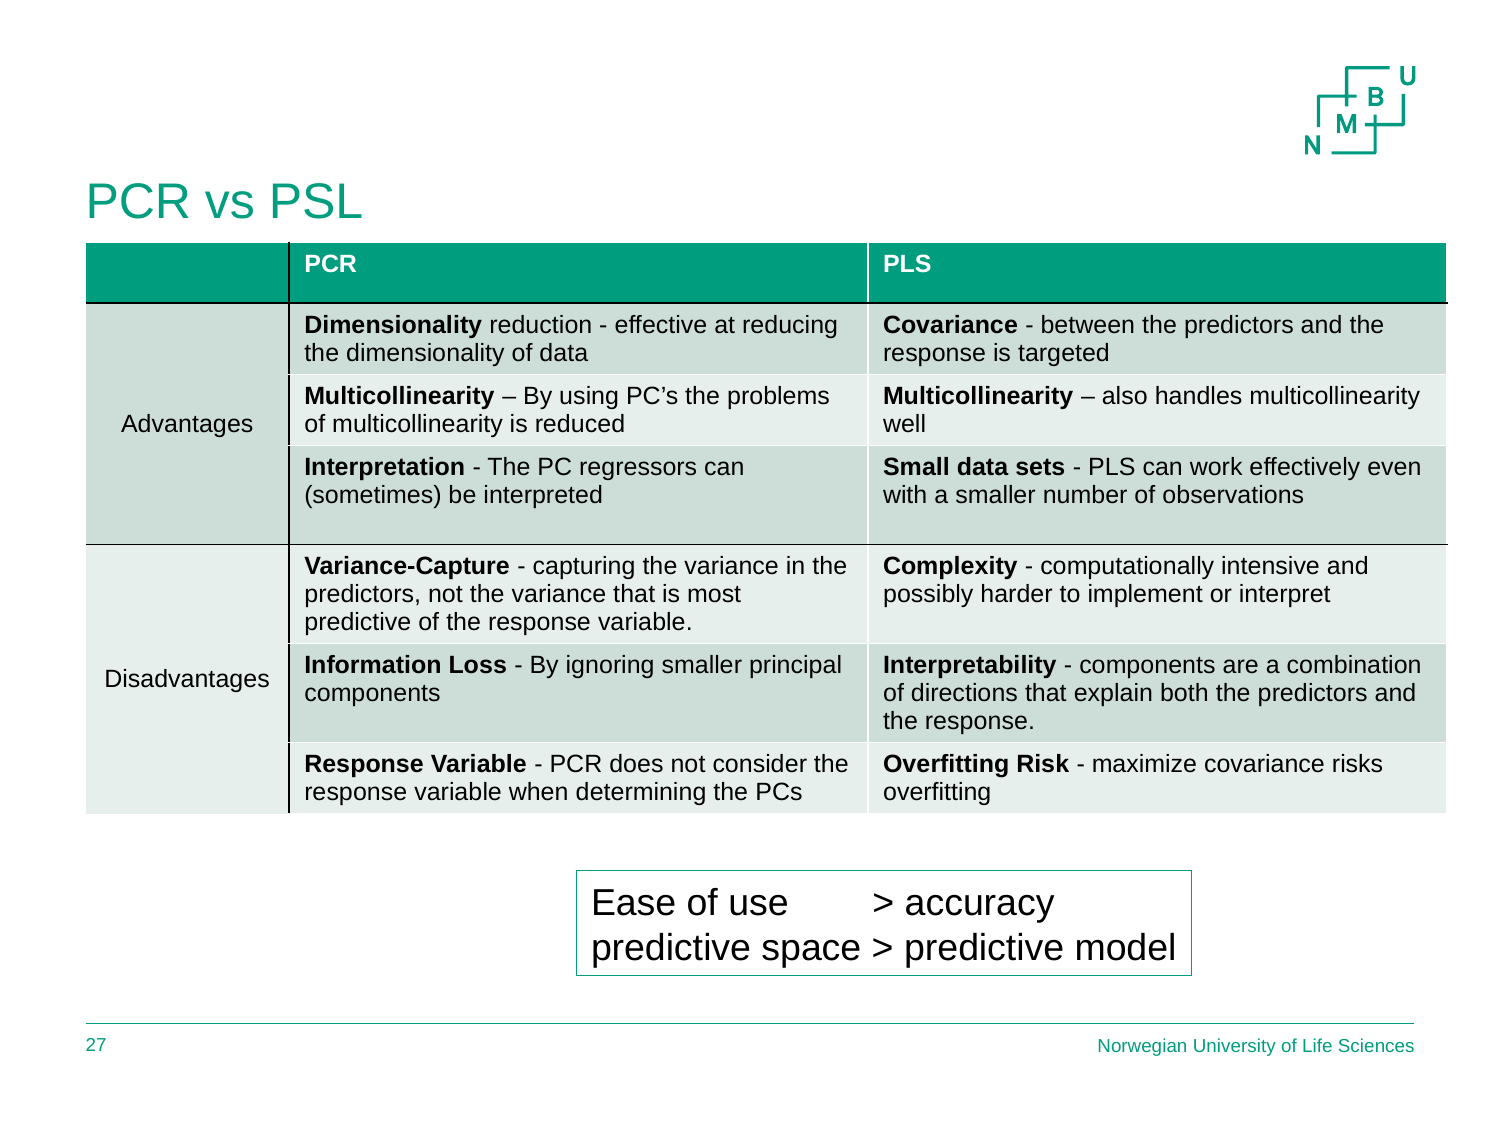

# PCR vs PSL
|  | PCR | PLS |
| --- | --- | --- |
| Advantages | Dimensionality reduction - effective at reducing the dimensionality of data | Covariance - between the predictors and the response is targeted |
|  | Multicollinearity – By using PC’s the problems of multicollinearity is reduced | Multicollinearity – also handles multicollinearity well |
|  | Interpretation - The PC regressors can (sometimes) be interpreted | Small data sets - PLS can work effectively even with a smaller number of observations |
| Disadvantages | Variance-Capture - capturing the variance in the predictors, not the variance that is most predictive of the response variable. | Complexity - computationally intensive and possibly harder to implement or interpret |
|  | Information Loss - By ignoring smaller principal components | Interpretability - components are a combination of directions that explain both the predictors and the response. |
|  | Response Variable - PCR does not consider the response variable when determining the PCs | Overfitting Risk - maximize covariance risks overfitting |
Ease of use        > accuracy
predictive space > predictive model
Norwegian University of Life Sciences
27